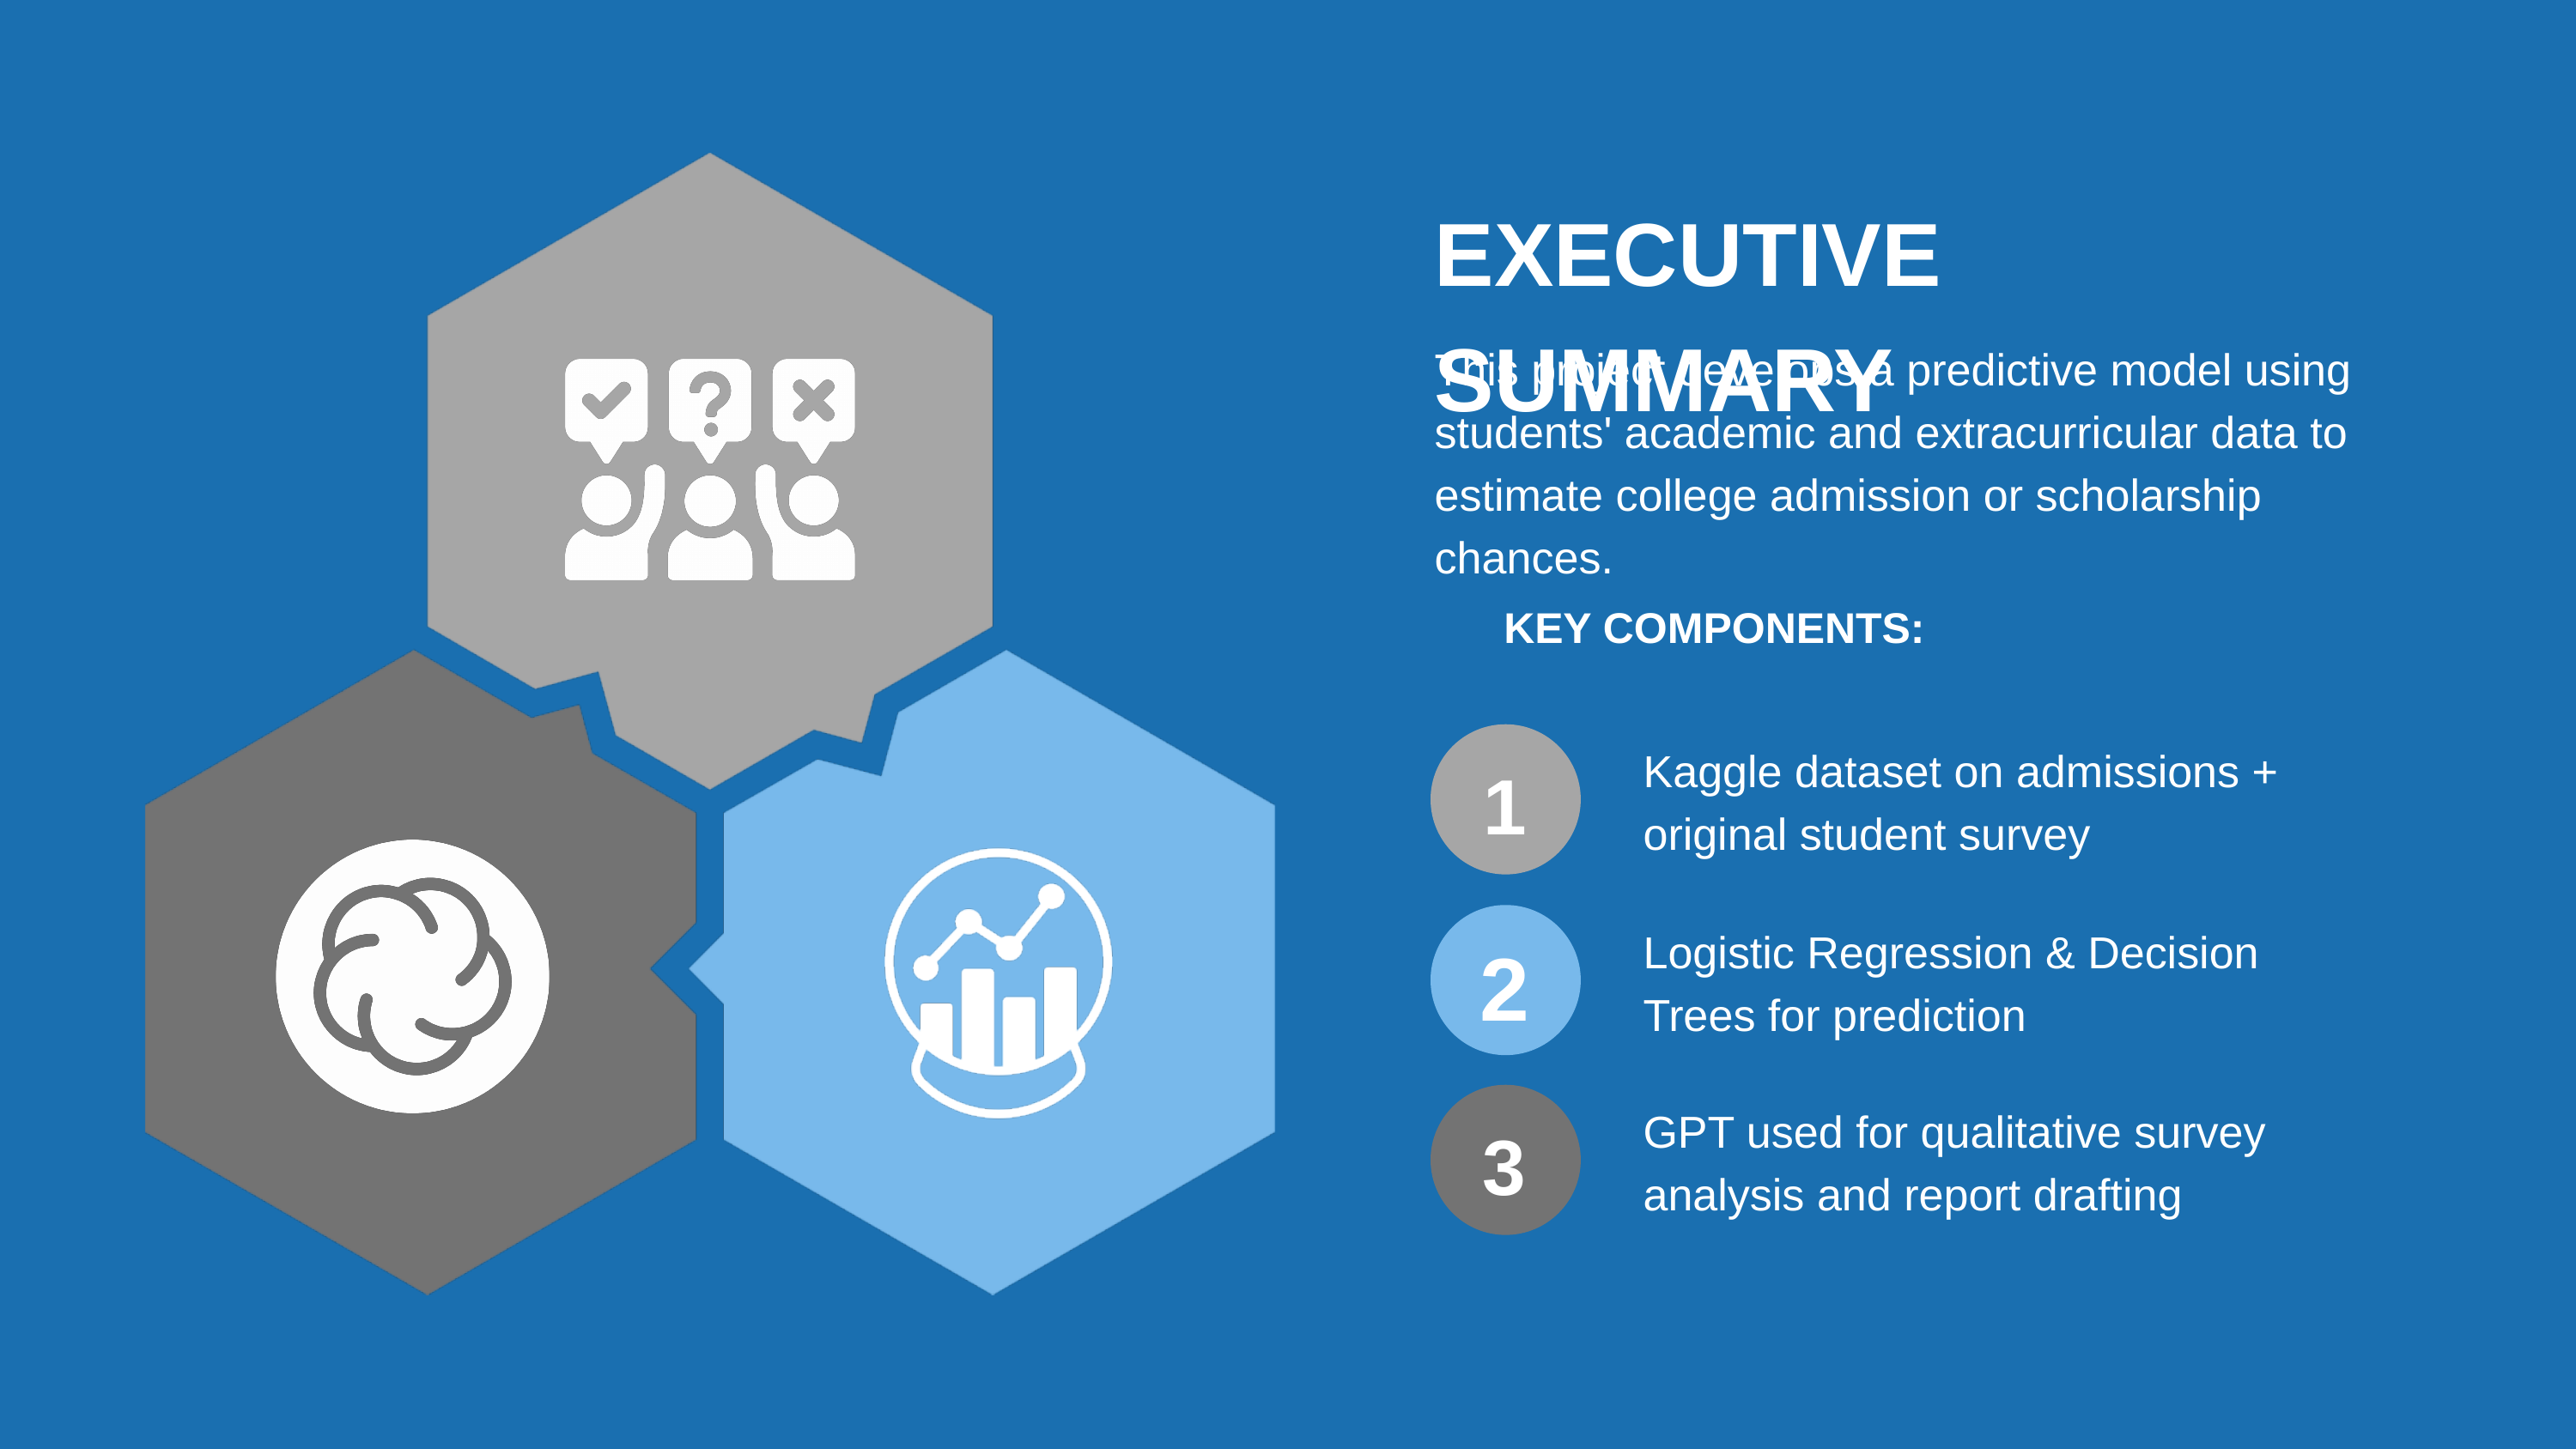

EXECUTIVE SUMMARY
This project develops a predictive model using students' academic and extracurricular data to estimate college admission or scholarship chances.

KEY COMPONENTS:

Kaggle dataset on admissions + original student survey
1

2
Logistic Regression & Decision Trees for prediction

GPT used for qualitative survey analysis and report drafting
3